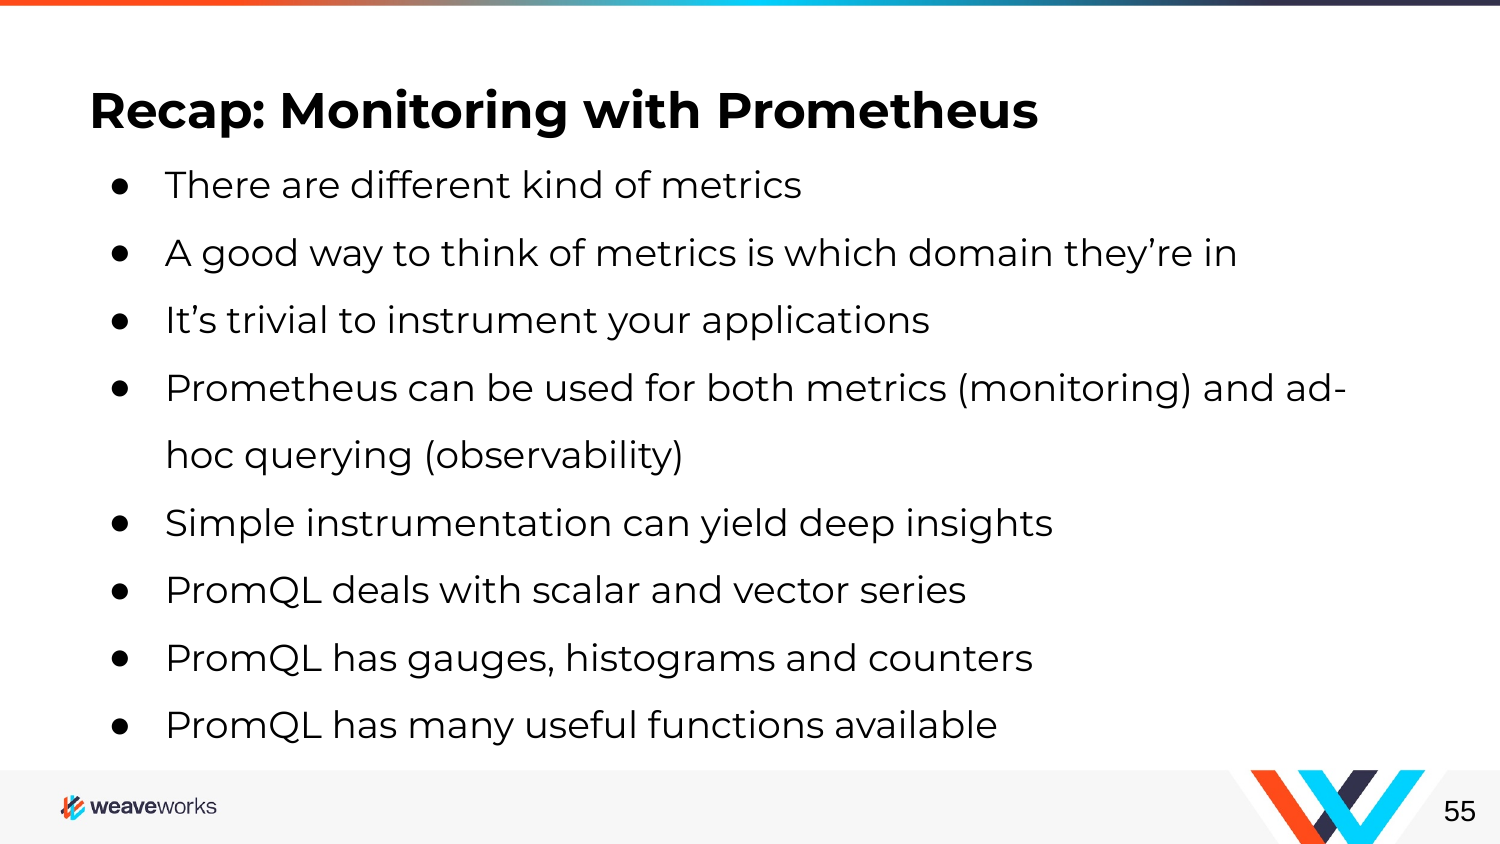

# Recap: Monitoring with Prometheus
There are different kind of metrics
A good way to think of metrics is which domain they’re in
It’s trivial to instrument your applications
Prometheus can be used for both metrics (monitoring) and ad-hoc querying (observability)
Simple instrumentation can yield deep insights
PromQL deals with scalar and vector series
PromQL has gauges, histograms and counters
PromQL has many useful functions available
55